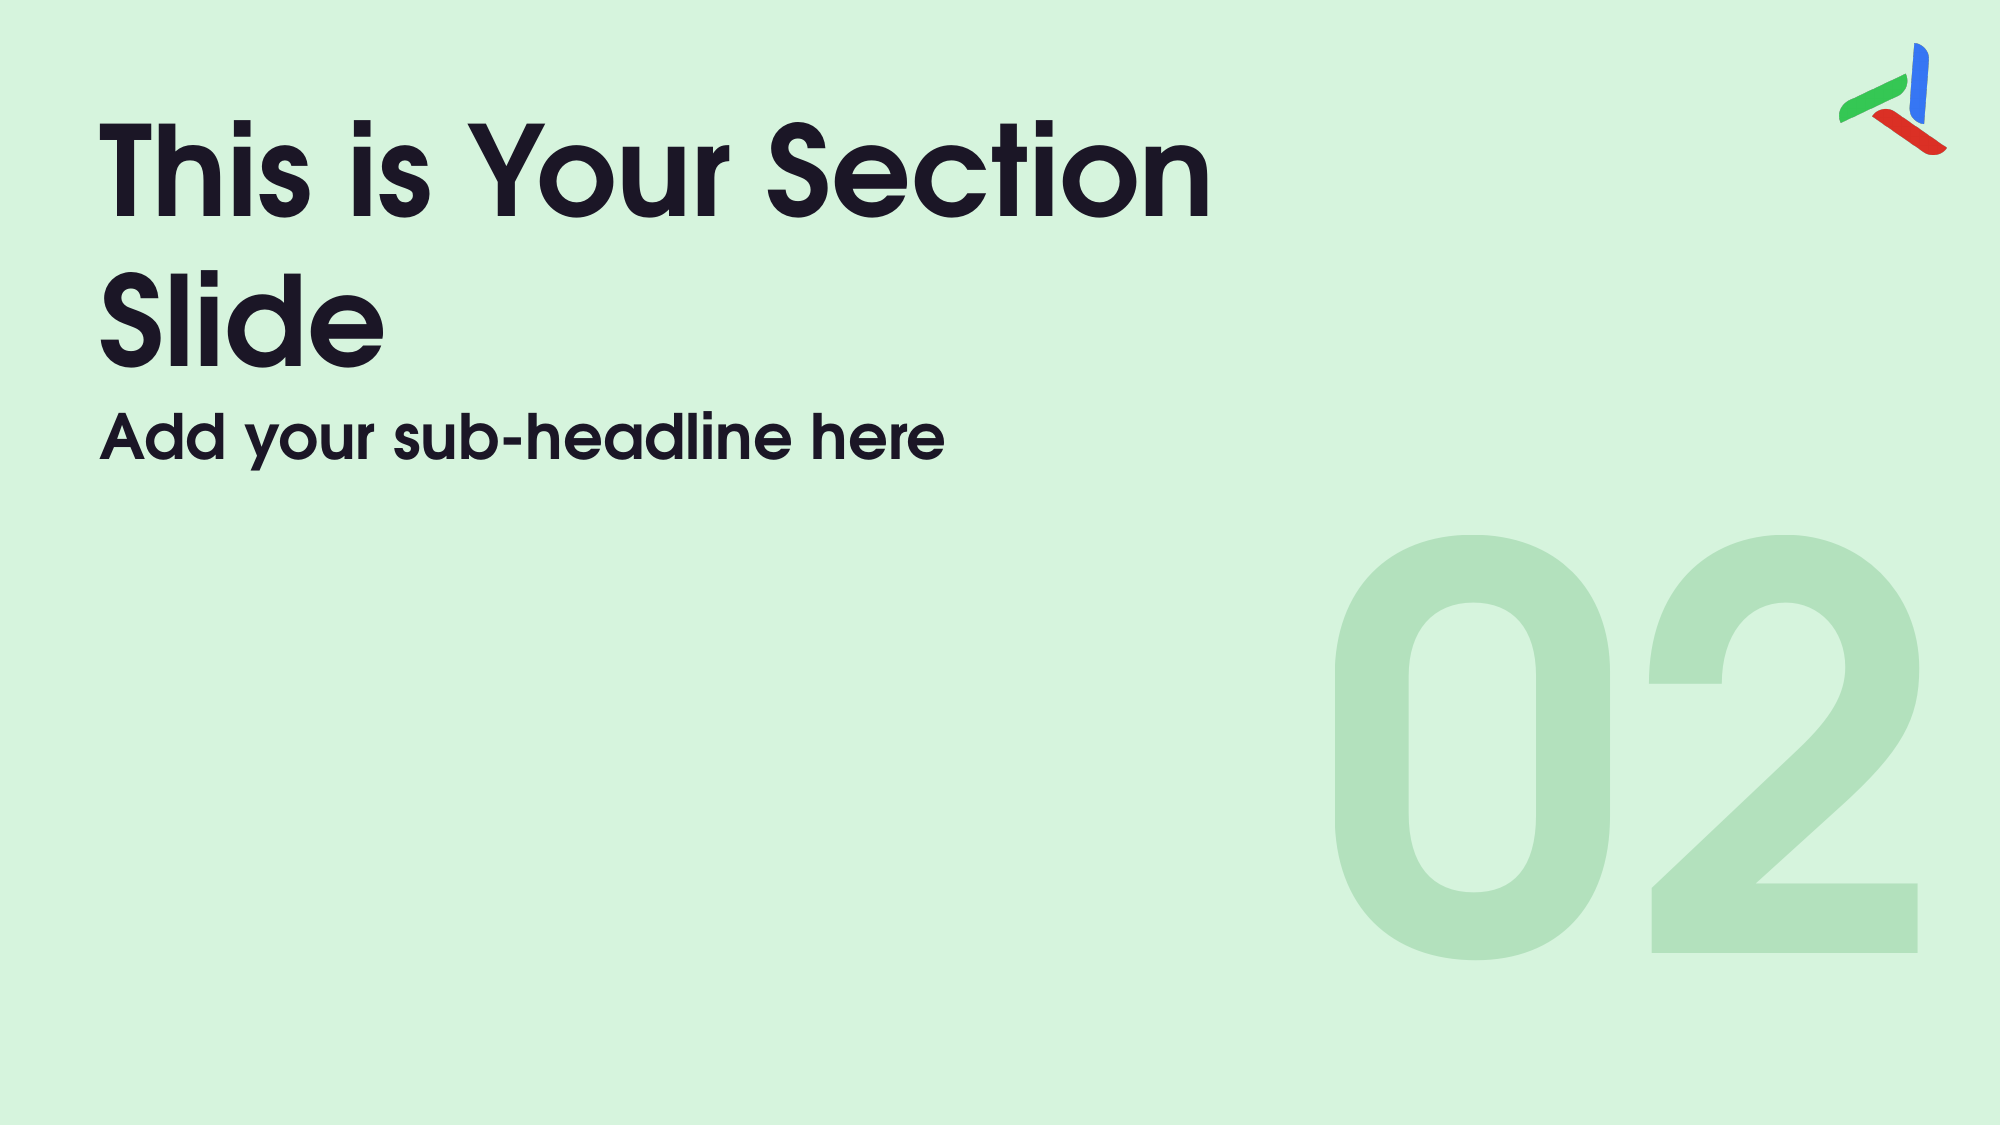

This is Your Section Slide

Add your sub-headline here

02